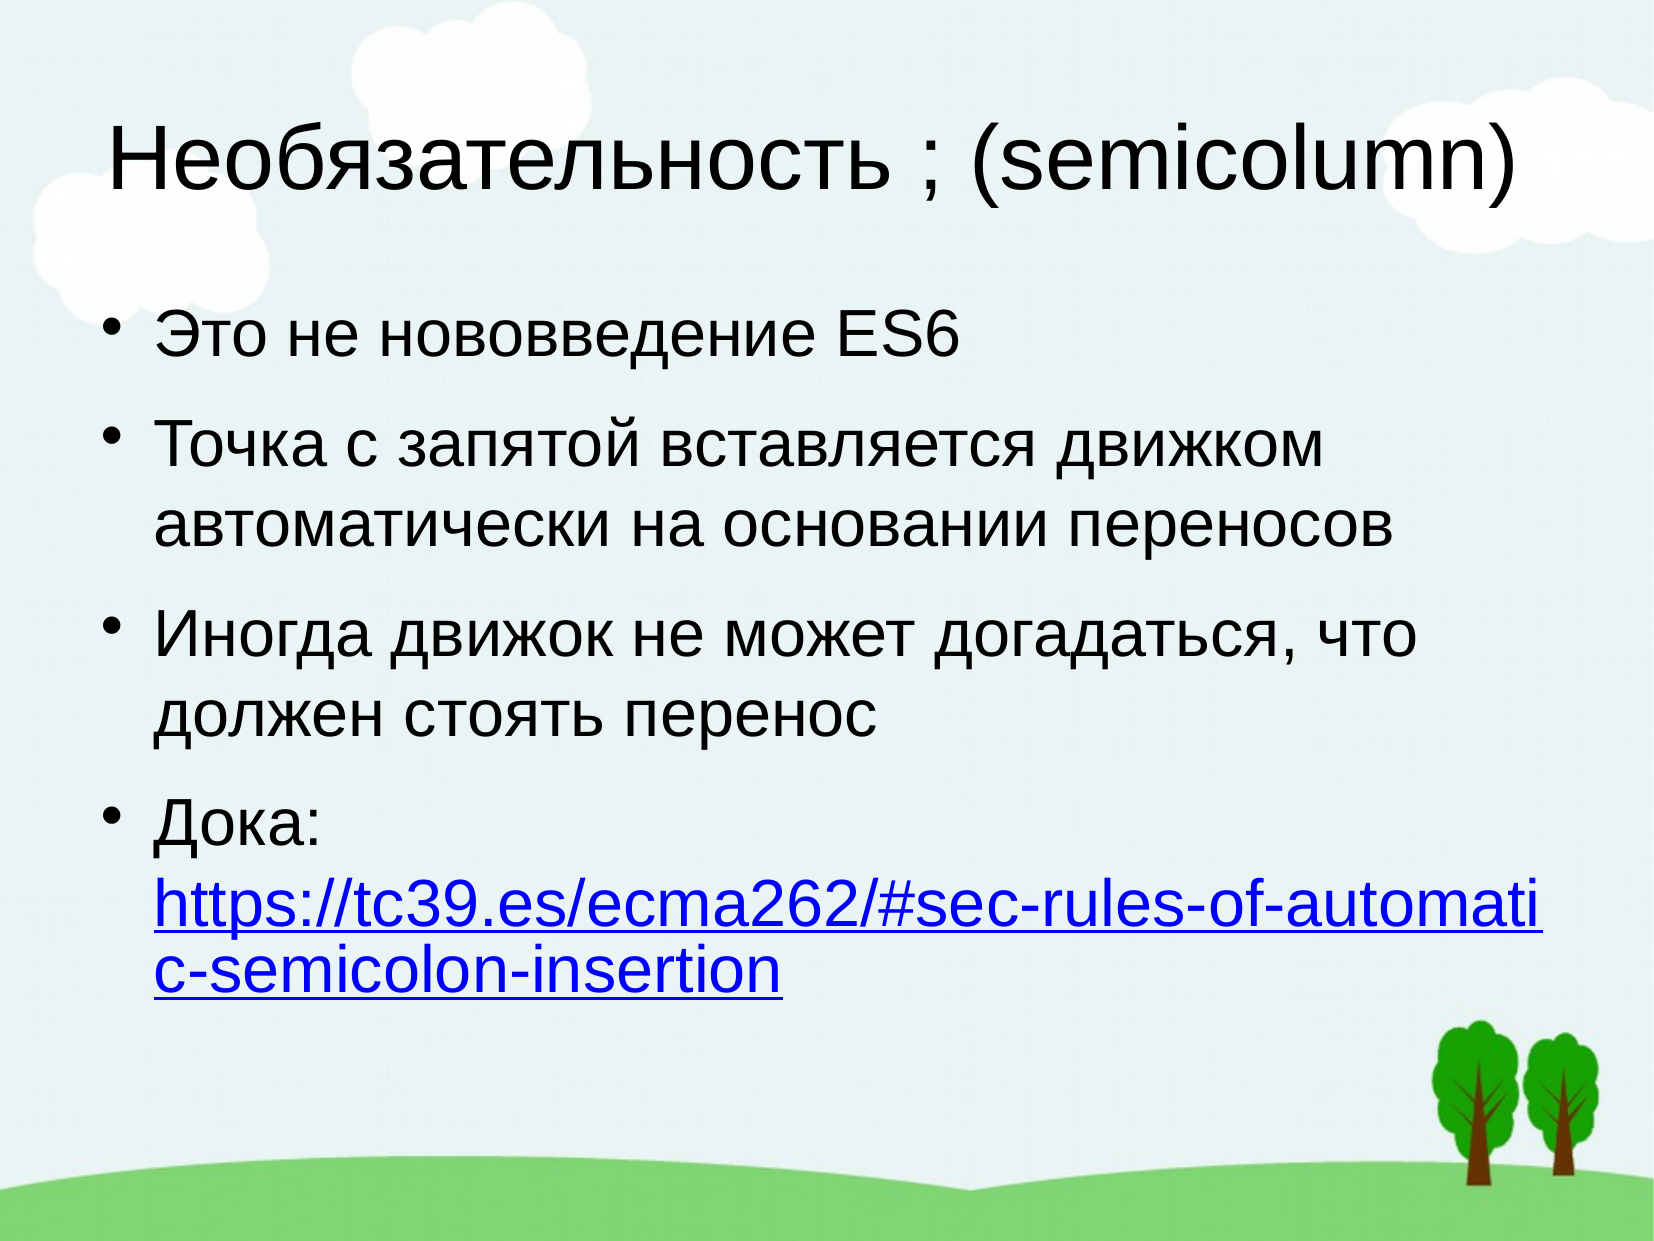

Необязательность ; (semicolumn)

Это не нововведение ES6
Точка с запятой вставляется движком автоматически на основании переносов
Иногда движок не может догадаться, что должен стоять перенос
Дока: https://tc39.es/ecma262/#sec-rules-of-automatic-semicolon-insertion